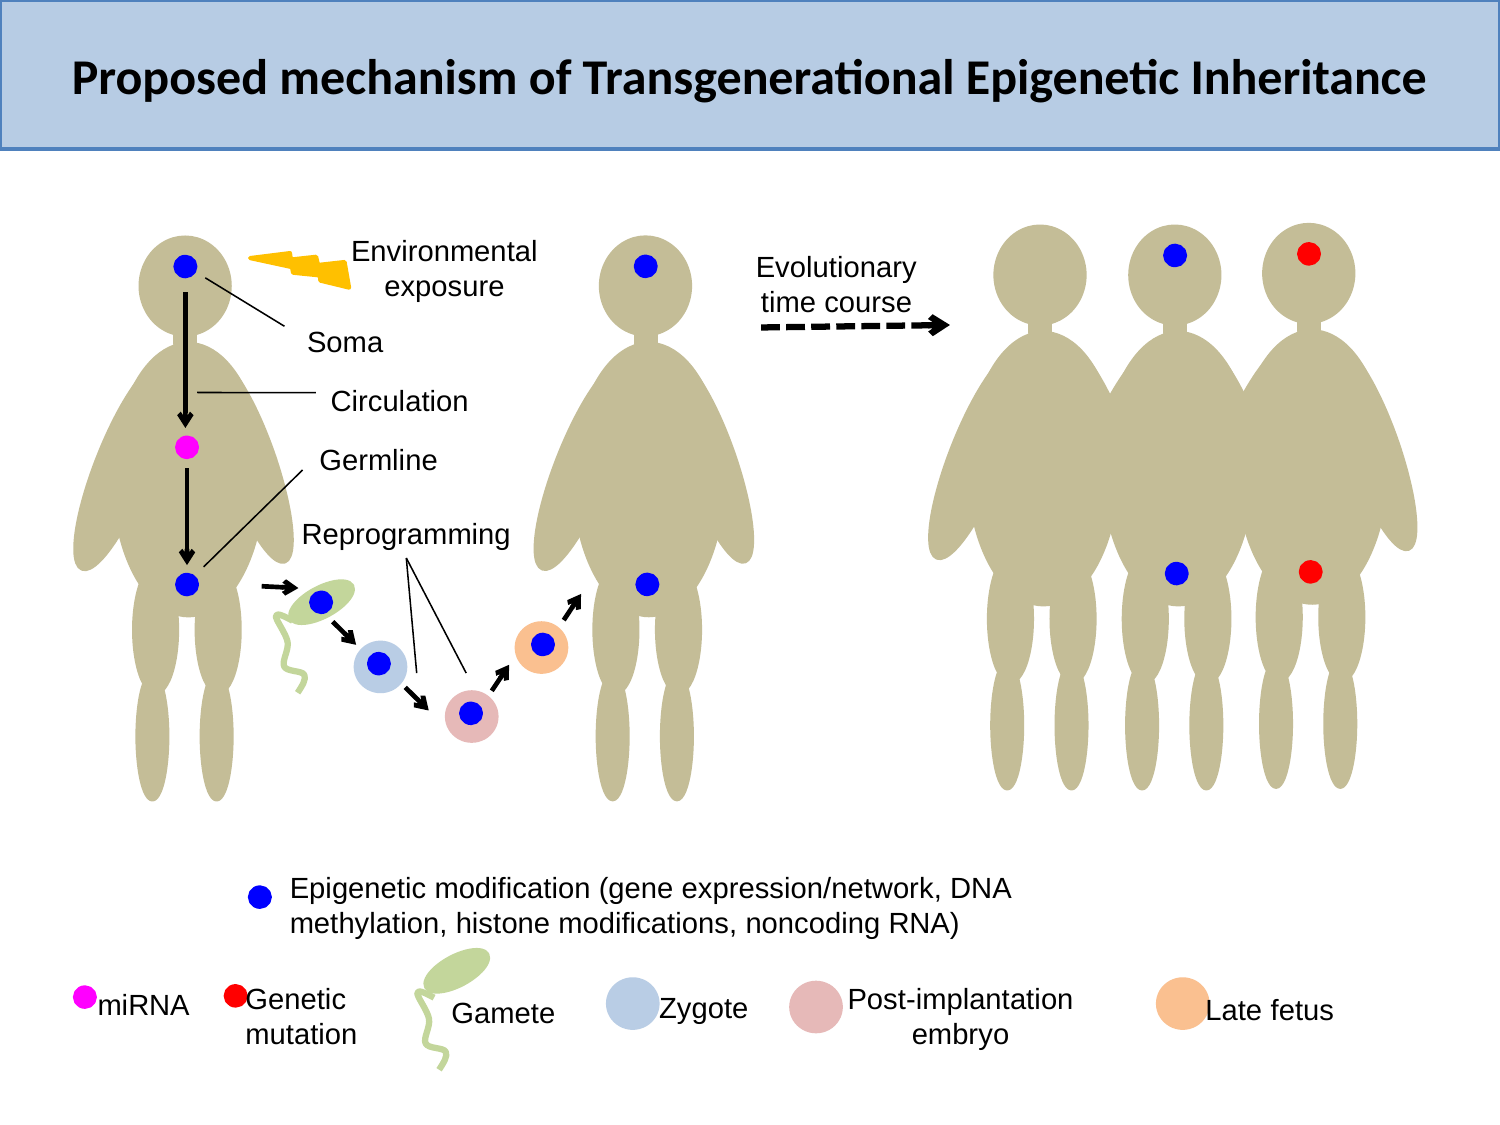

Proposed mechanism of Transgenerational Epigenetic Inheritance

Environmental
exposure

Evolutionary
time course

Soma

Circulation
Germline

Reprogramming

Epigenetic modification (gene expression/network, DNA methylation, histone modifications, noncoding RNA)

Genetic
mutation
Post-implantation
embryo
miRNA

Zygote

Late fetus

Gamete